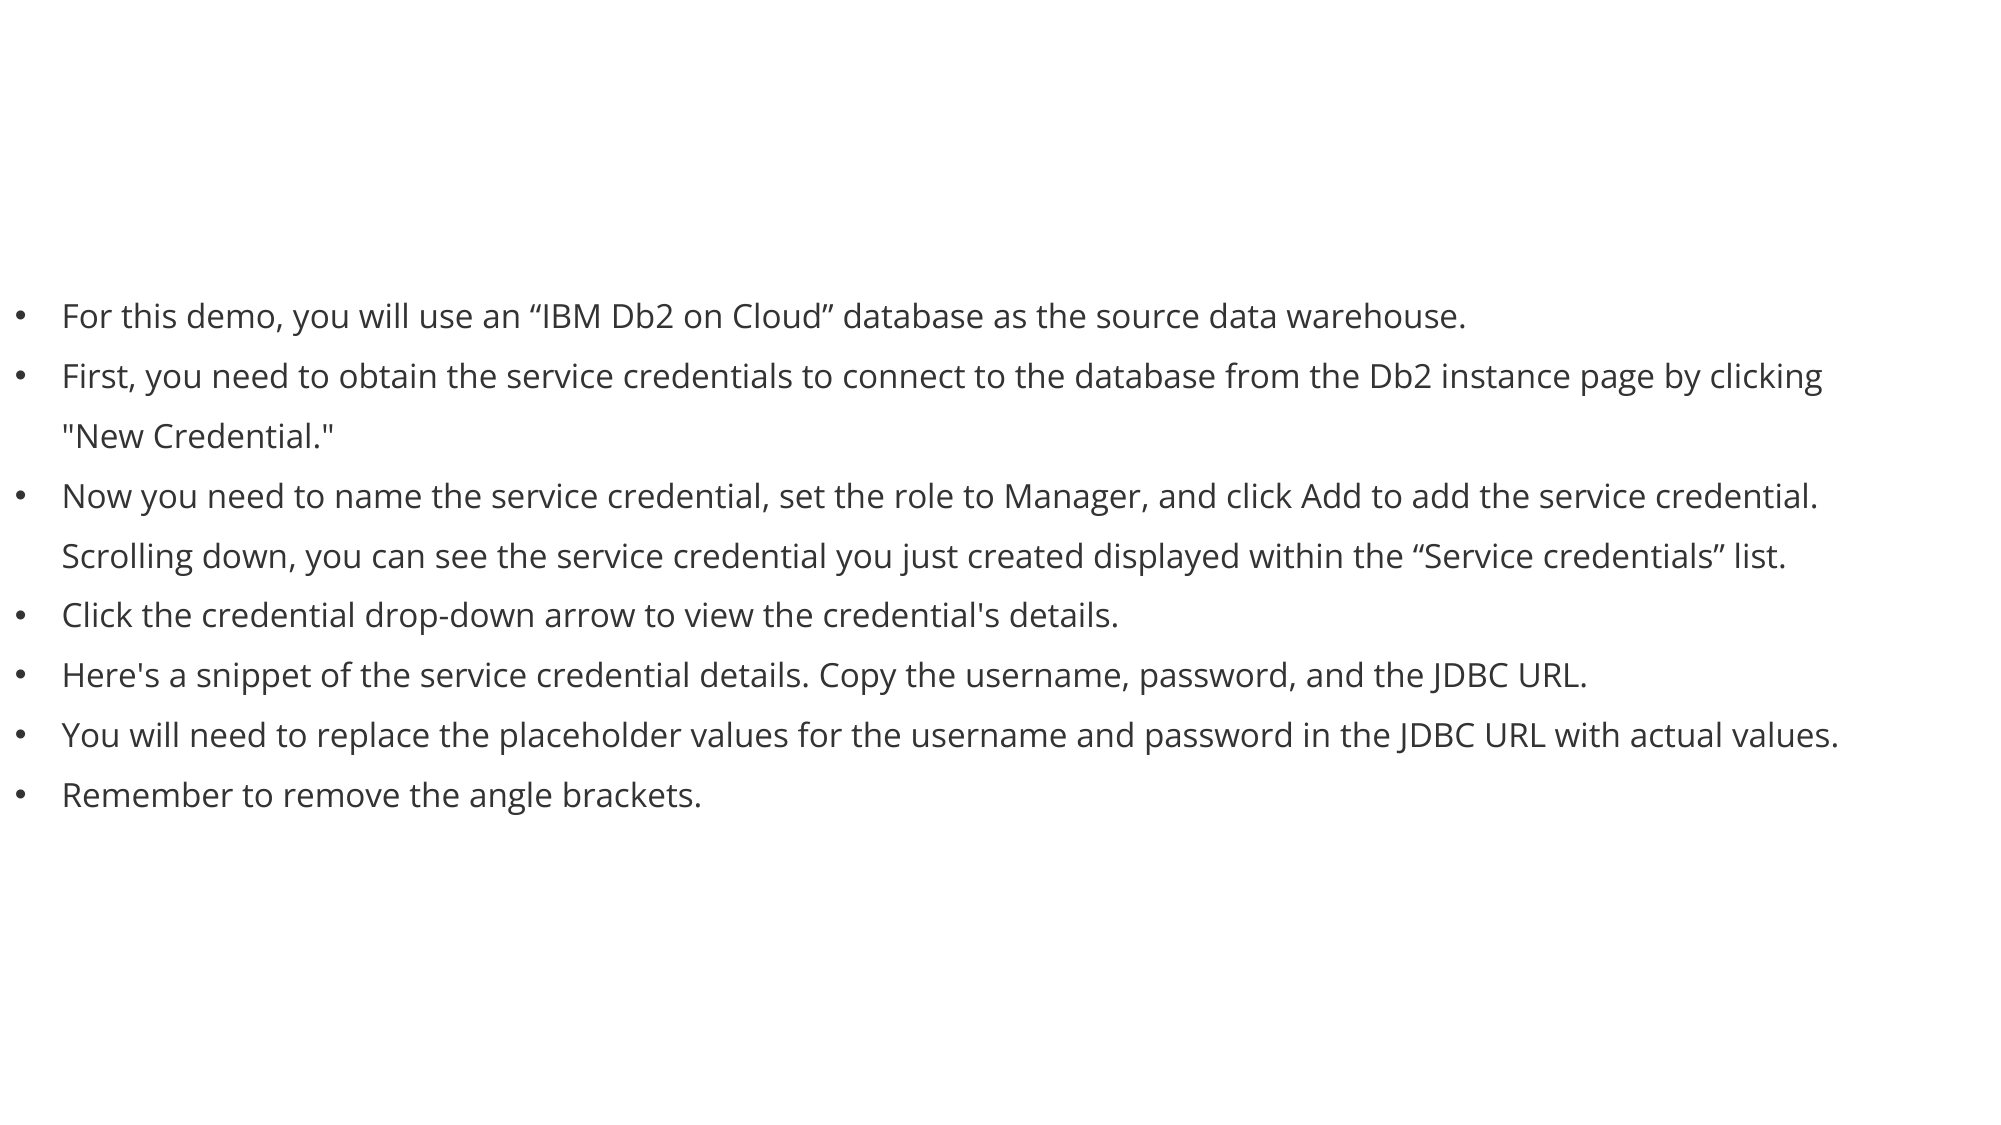

For this demo, you will use an “IBM Db2 on Cloud” database as the source data warehouse.
First, you need to obtain the service credentials to connect to the database from the Db2 instance page by clicking "New Credential."
Now you need to name the service credential, set the role to Manager, and click Add to add the service credential. Scrolling down, you can see the service credential you just created displayed within the “Service credentials” list.
Click the credential drop-down arrow to view the credential's details.
Here's a snippet of the service credential details. Copy the username, password, and the JDBC URL.
You will need to replace the placeholder values for the username and password in the JDBC URL with actual values.
Remember to remove the angle brackets.